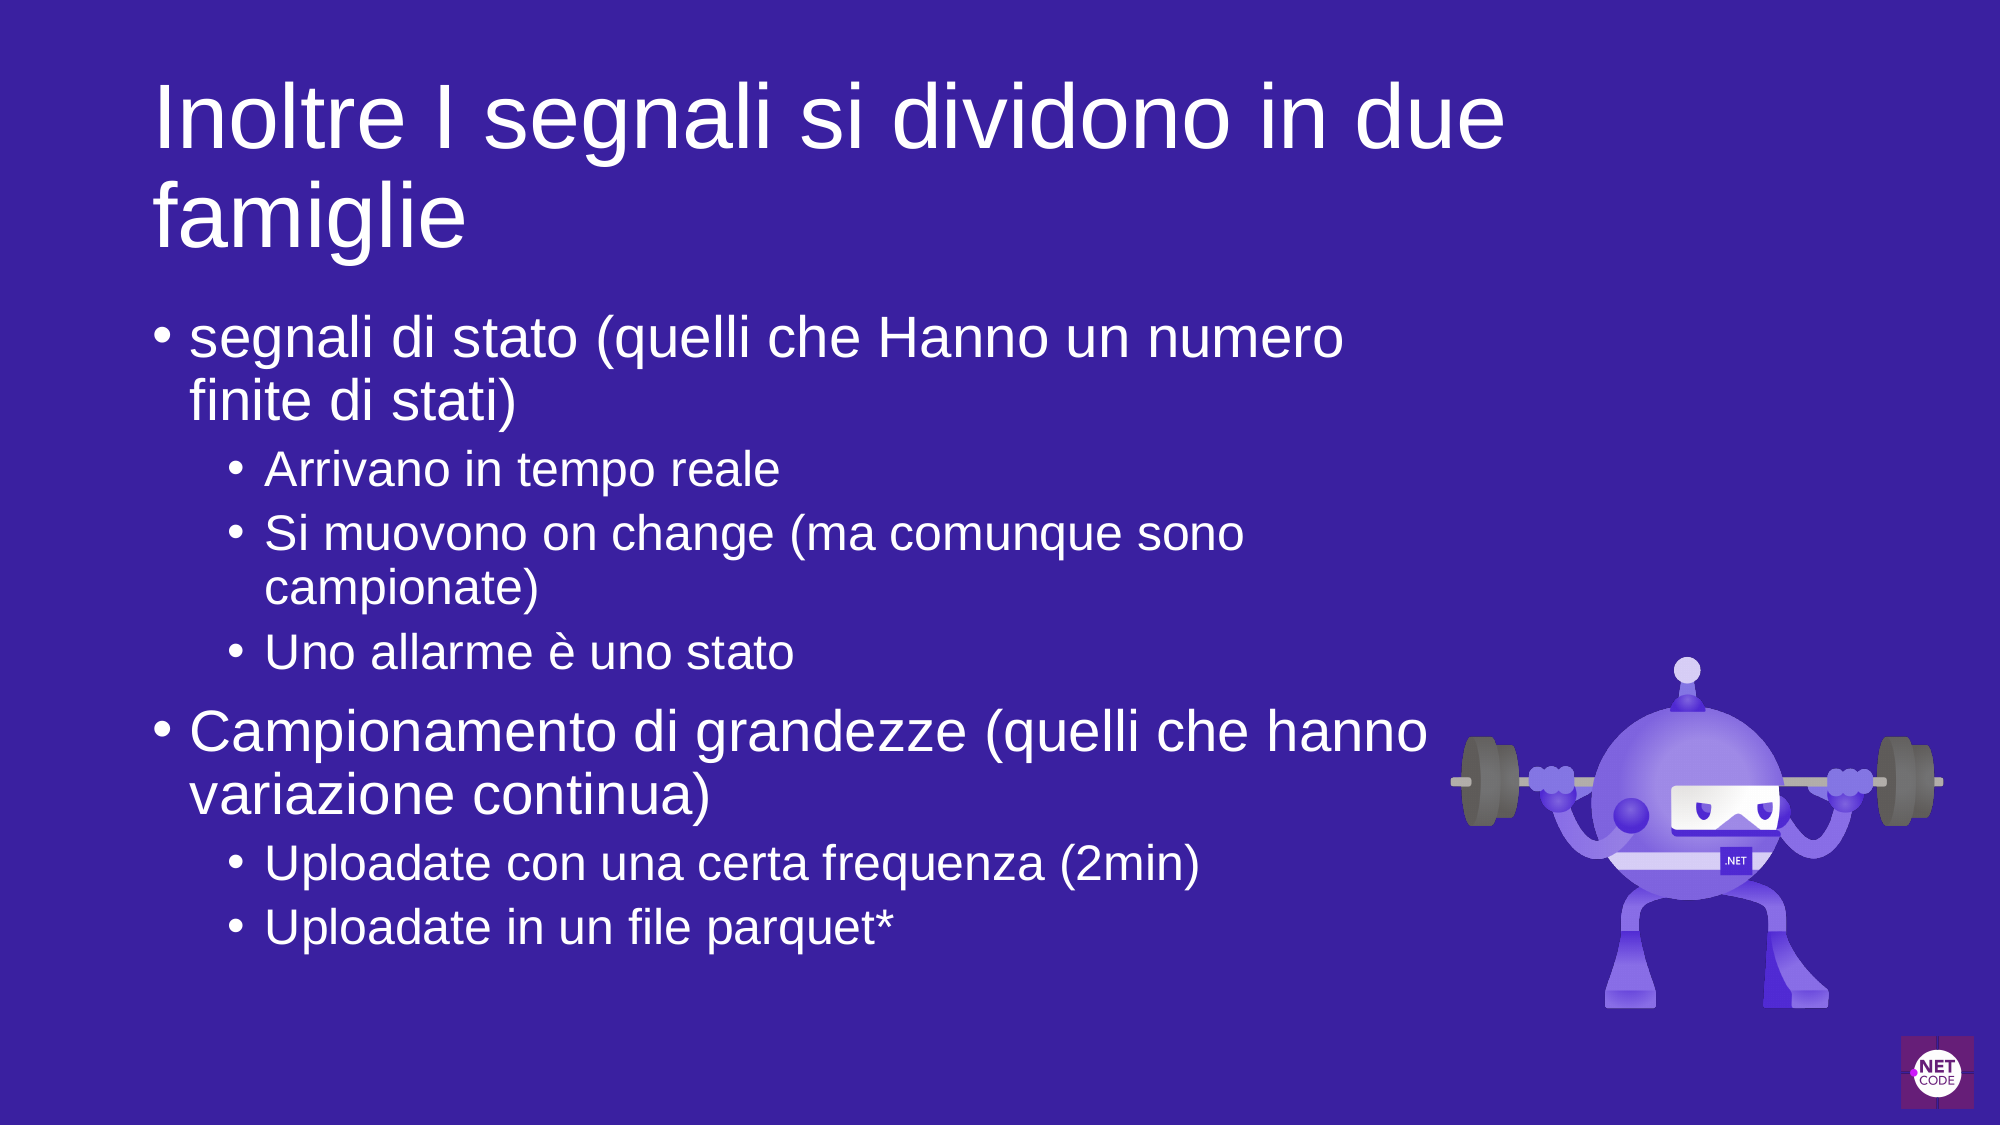

# Inoltre I segnali si dividono in due famiglie
segnali di stato (quelli che Hanno un numero finite di stati)
Arrivano in tempo reale
Si muovono on change (ma comunque sono campionate)
Uno allarme è uno stato
Campionamento di grandezze (quelli che hanno variazione continua)
Uploadate con una certa frequenza (2min)
Uploadate in un file parquet*